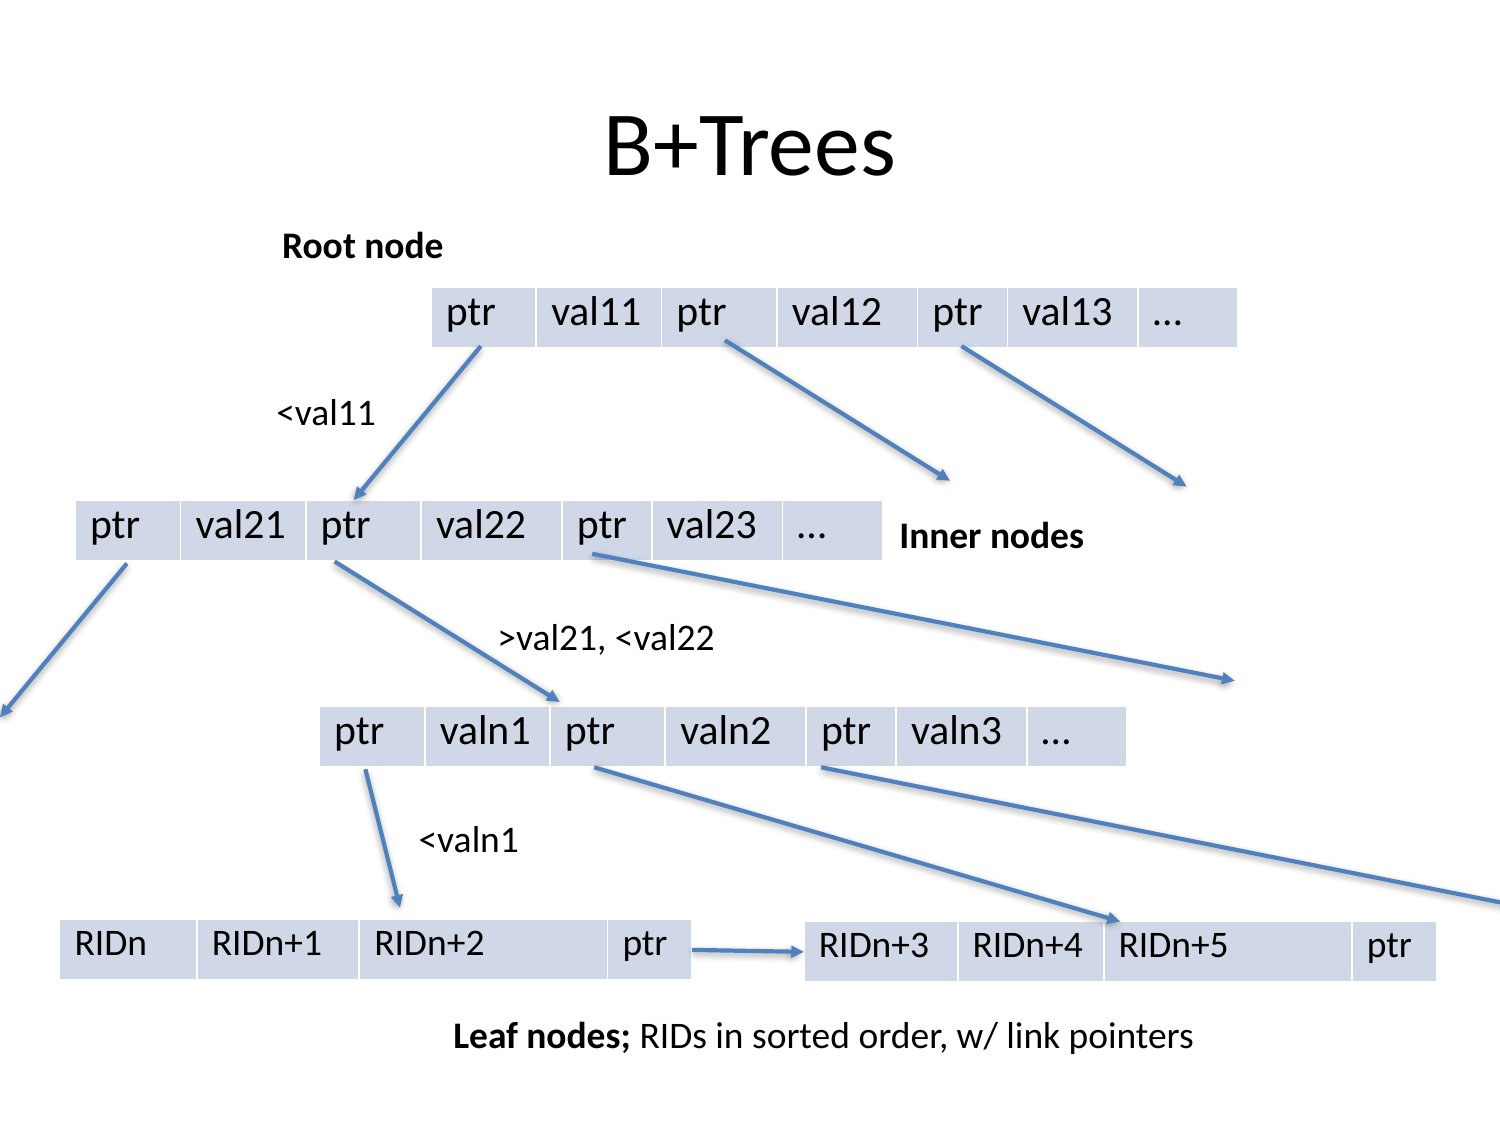

# B+Trees
Root node
| ptr | val11 | ptr | val12 | ptr | val13 | … |
| --- | --- | --- | --- | --- | --- | --- |
<val11
| ptr | val21 | ptr | val22 | ptr | val23 | … |
| --- | --- | --- | --- | --- | --- | --- |
Inner nodes
>val21, <val22
| ptr | valn1 | ptr | valn2 | ptr | valn3 | … |
| --- | --- | --- | --- | --- | --- | --- |
<valn1
| RIDn | RIDn+1 | RIDn+2 | ptr |
| --- | --- | --- | --- |
| RIDn+3 | RIDn+4 | RIDn+5 | ptr |
| --- | --- | --- | --- |
Leaf nodes; RIDs in sorted order, w/ link pointers